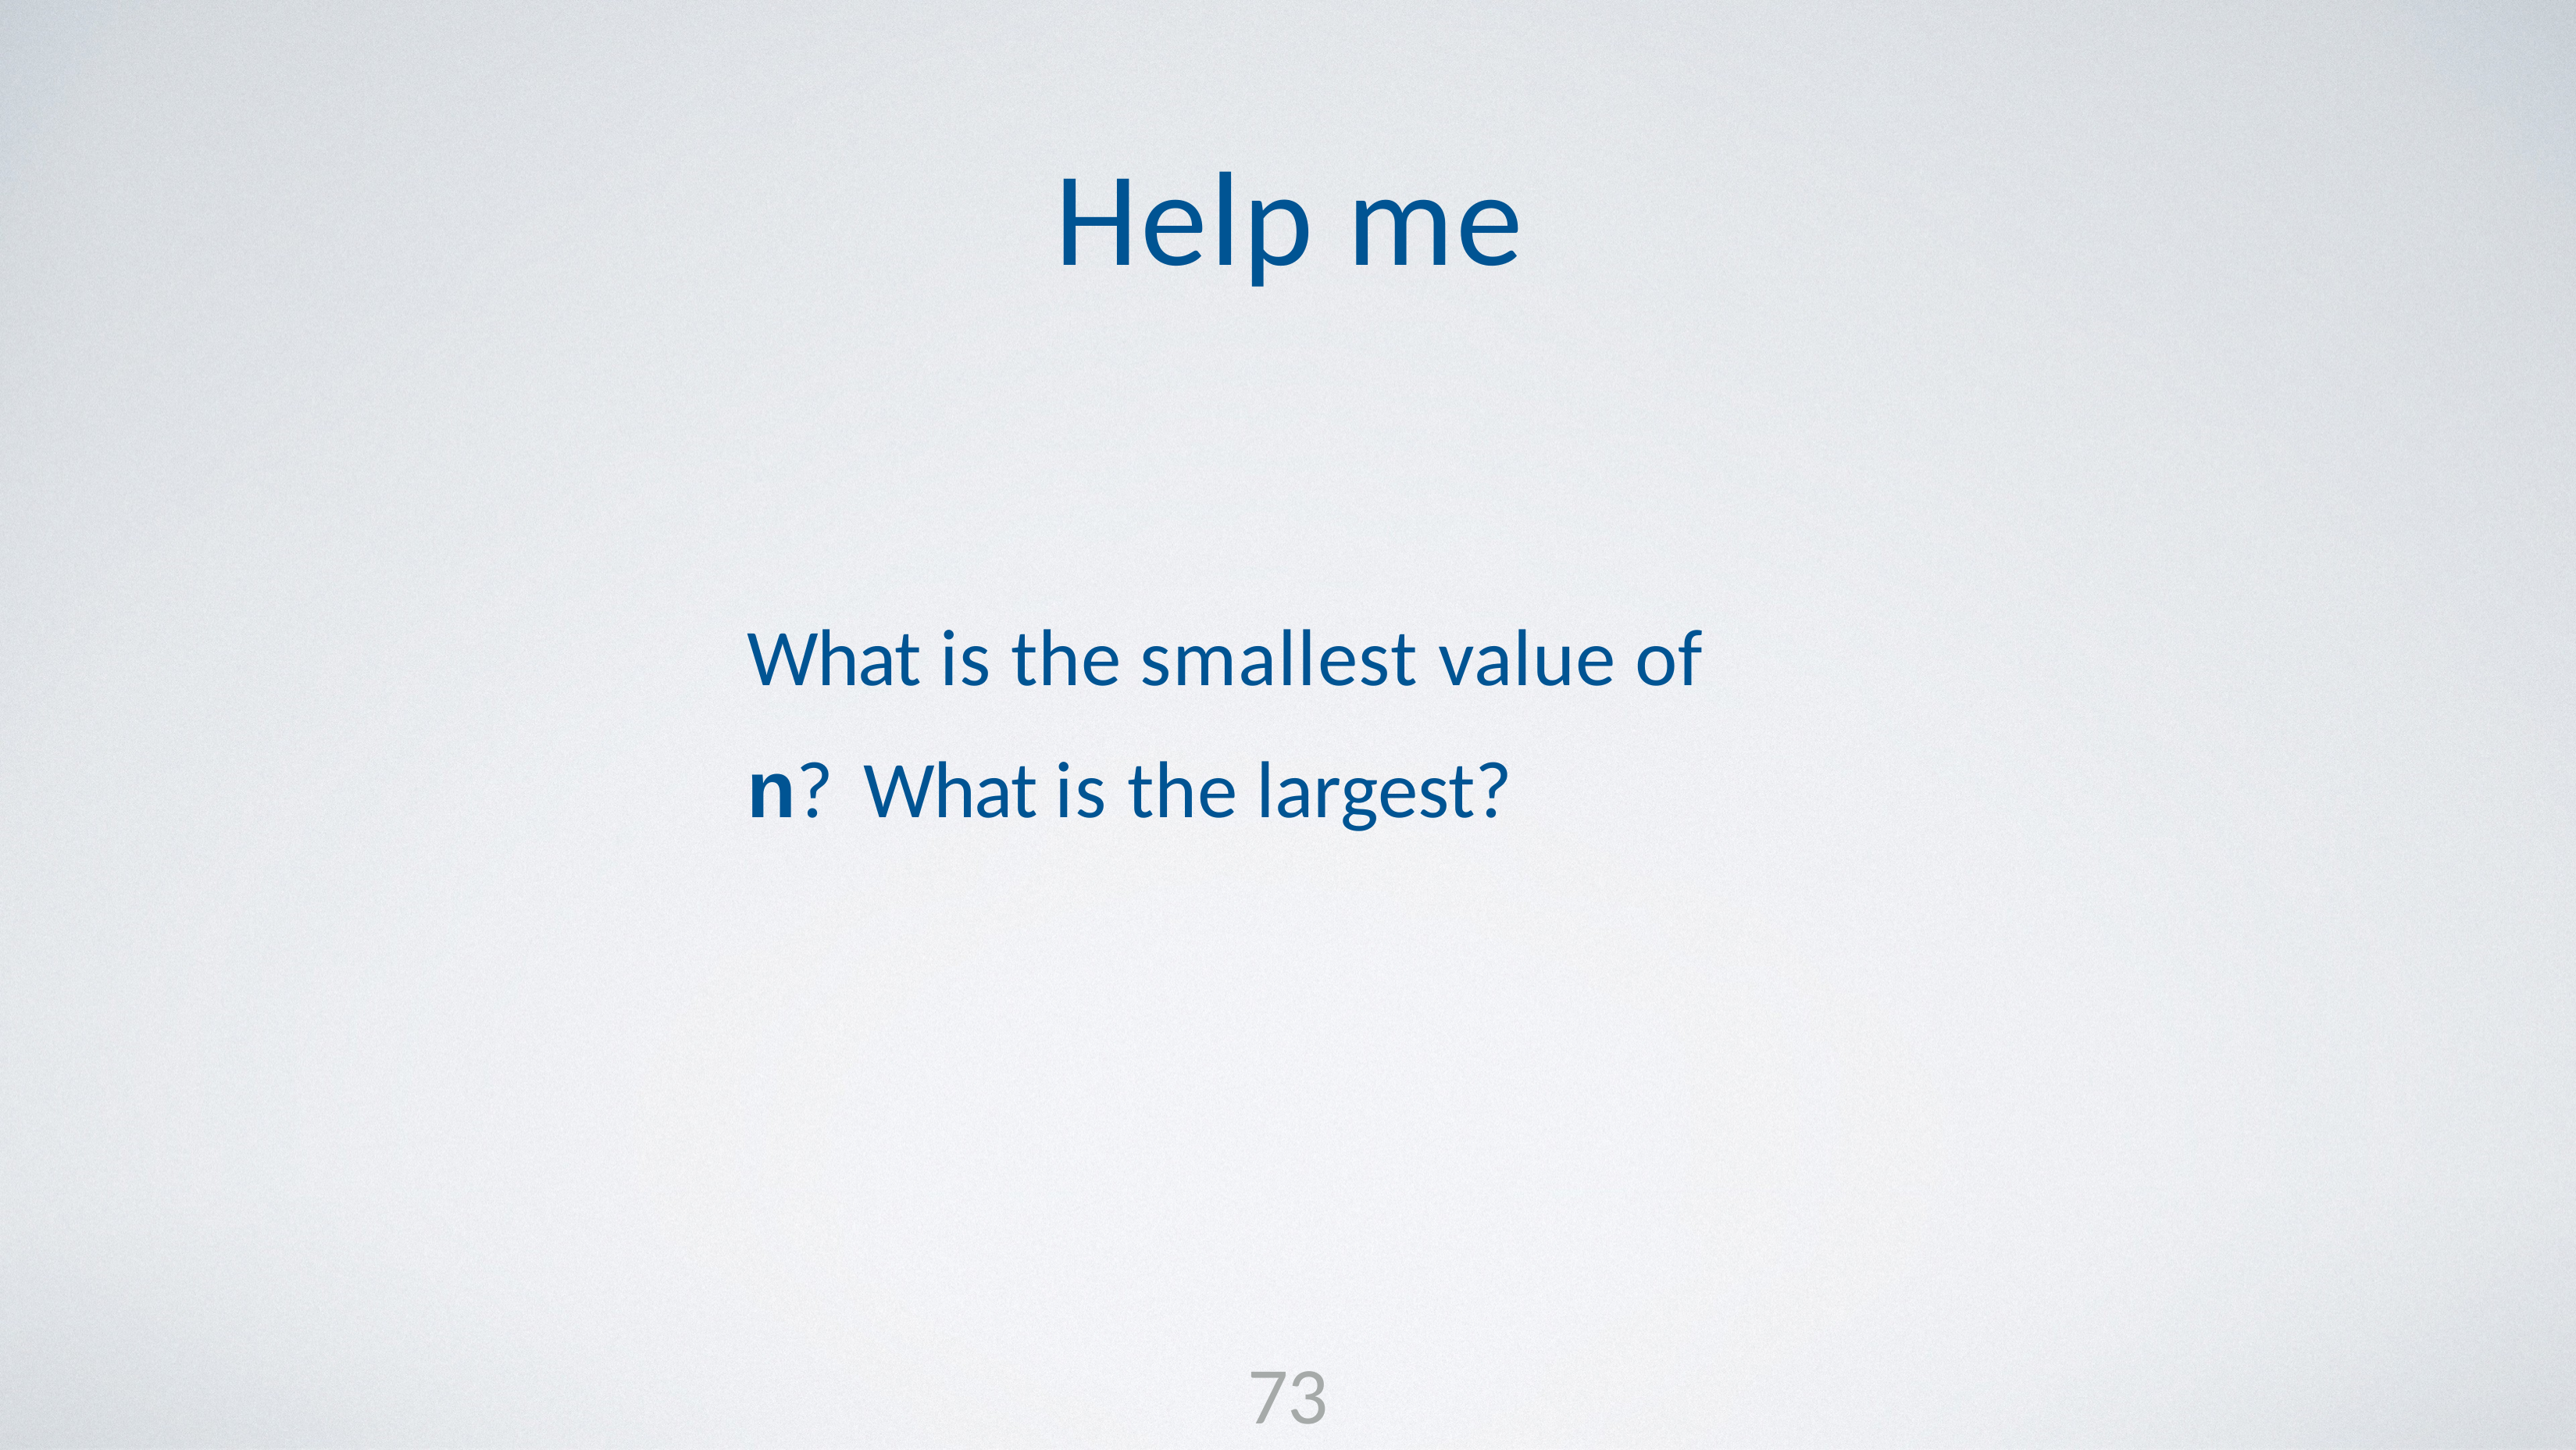

Help me
What is the smallest value of n?  What is the largest?
73